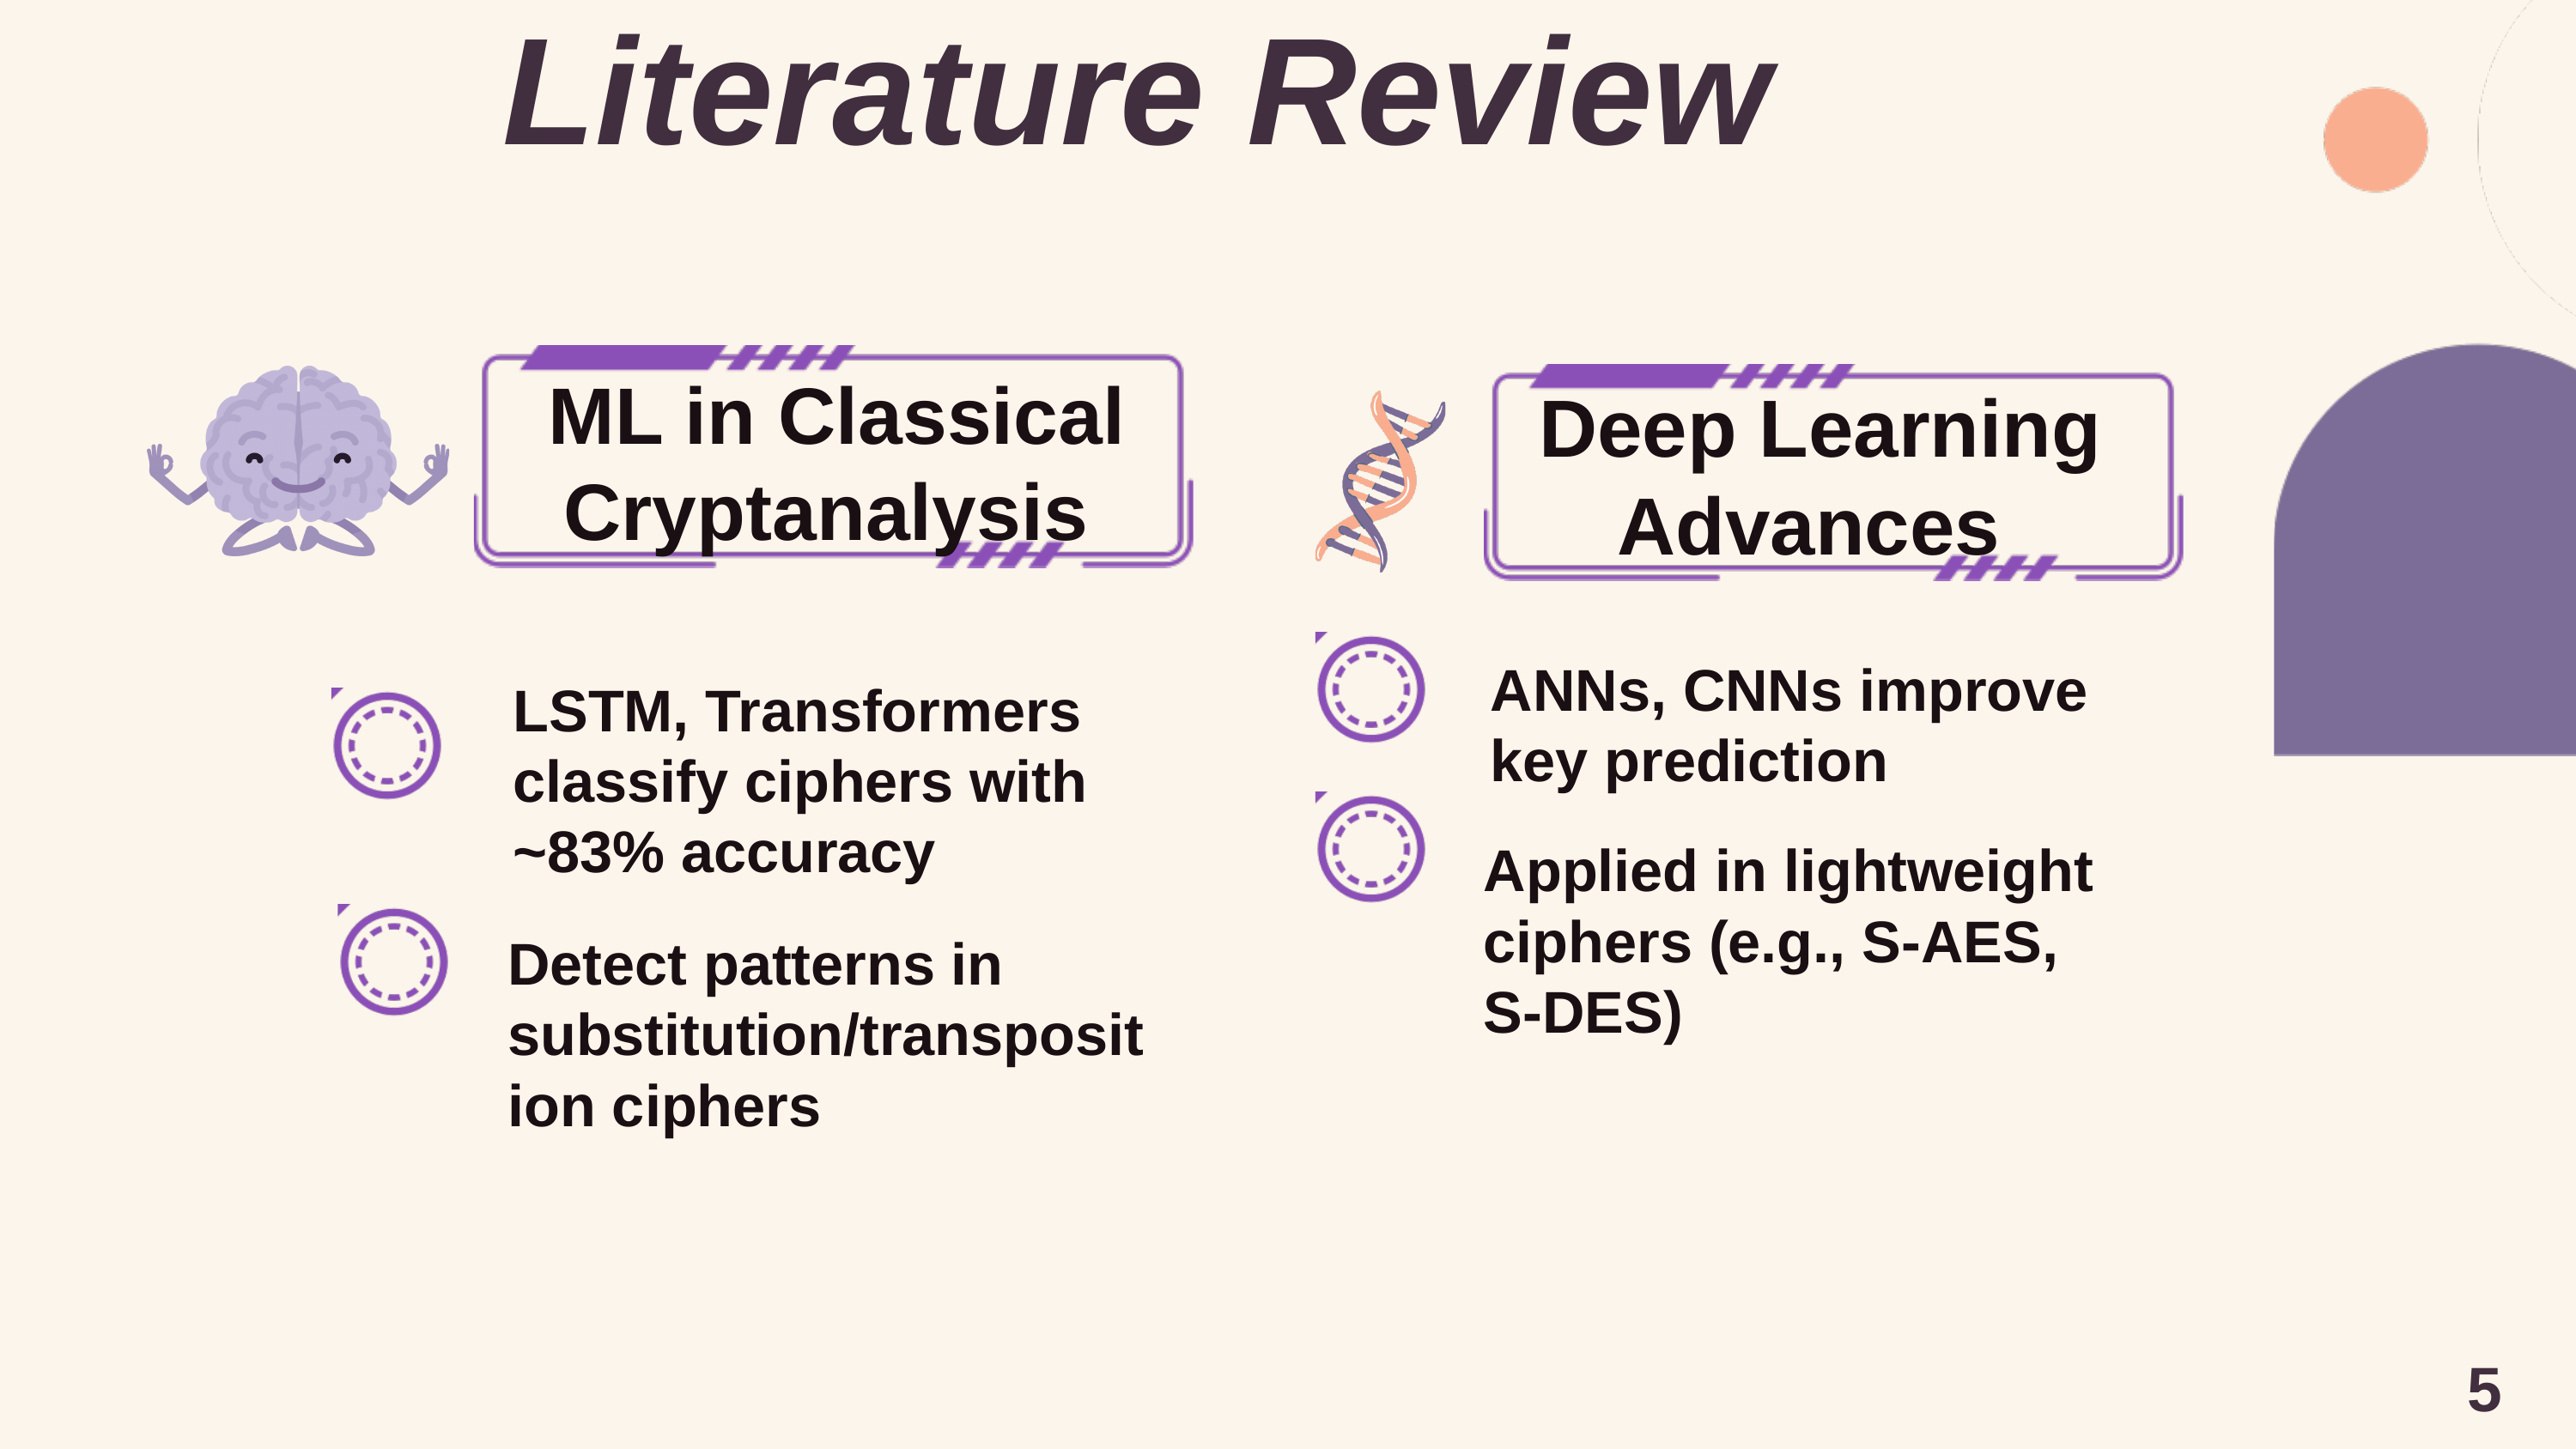

Literature Review

 ML in Classical Cryptanalysis

 Deep Learning Advances

ANNs, CNNs improve key prediction
LSTM, Transformers classify ciphers with ~83% accuracy

Applied in lightweight ciphers (e.g., S-AES, S-DES)

Detect patterns in substitution/transposition ciphers
5